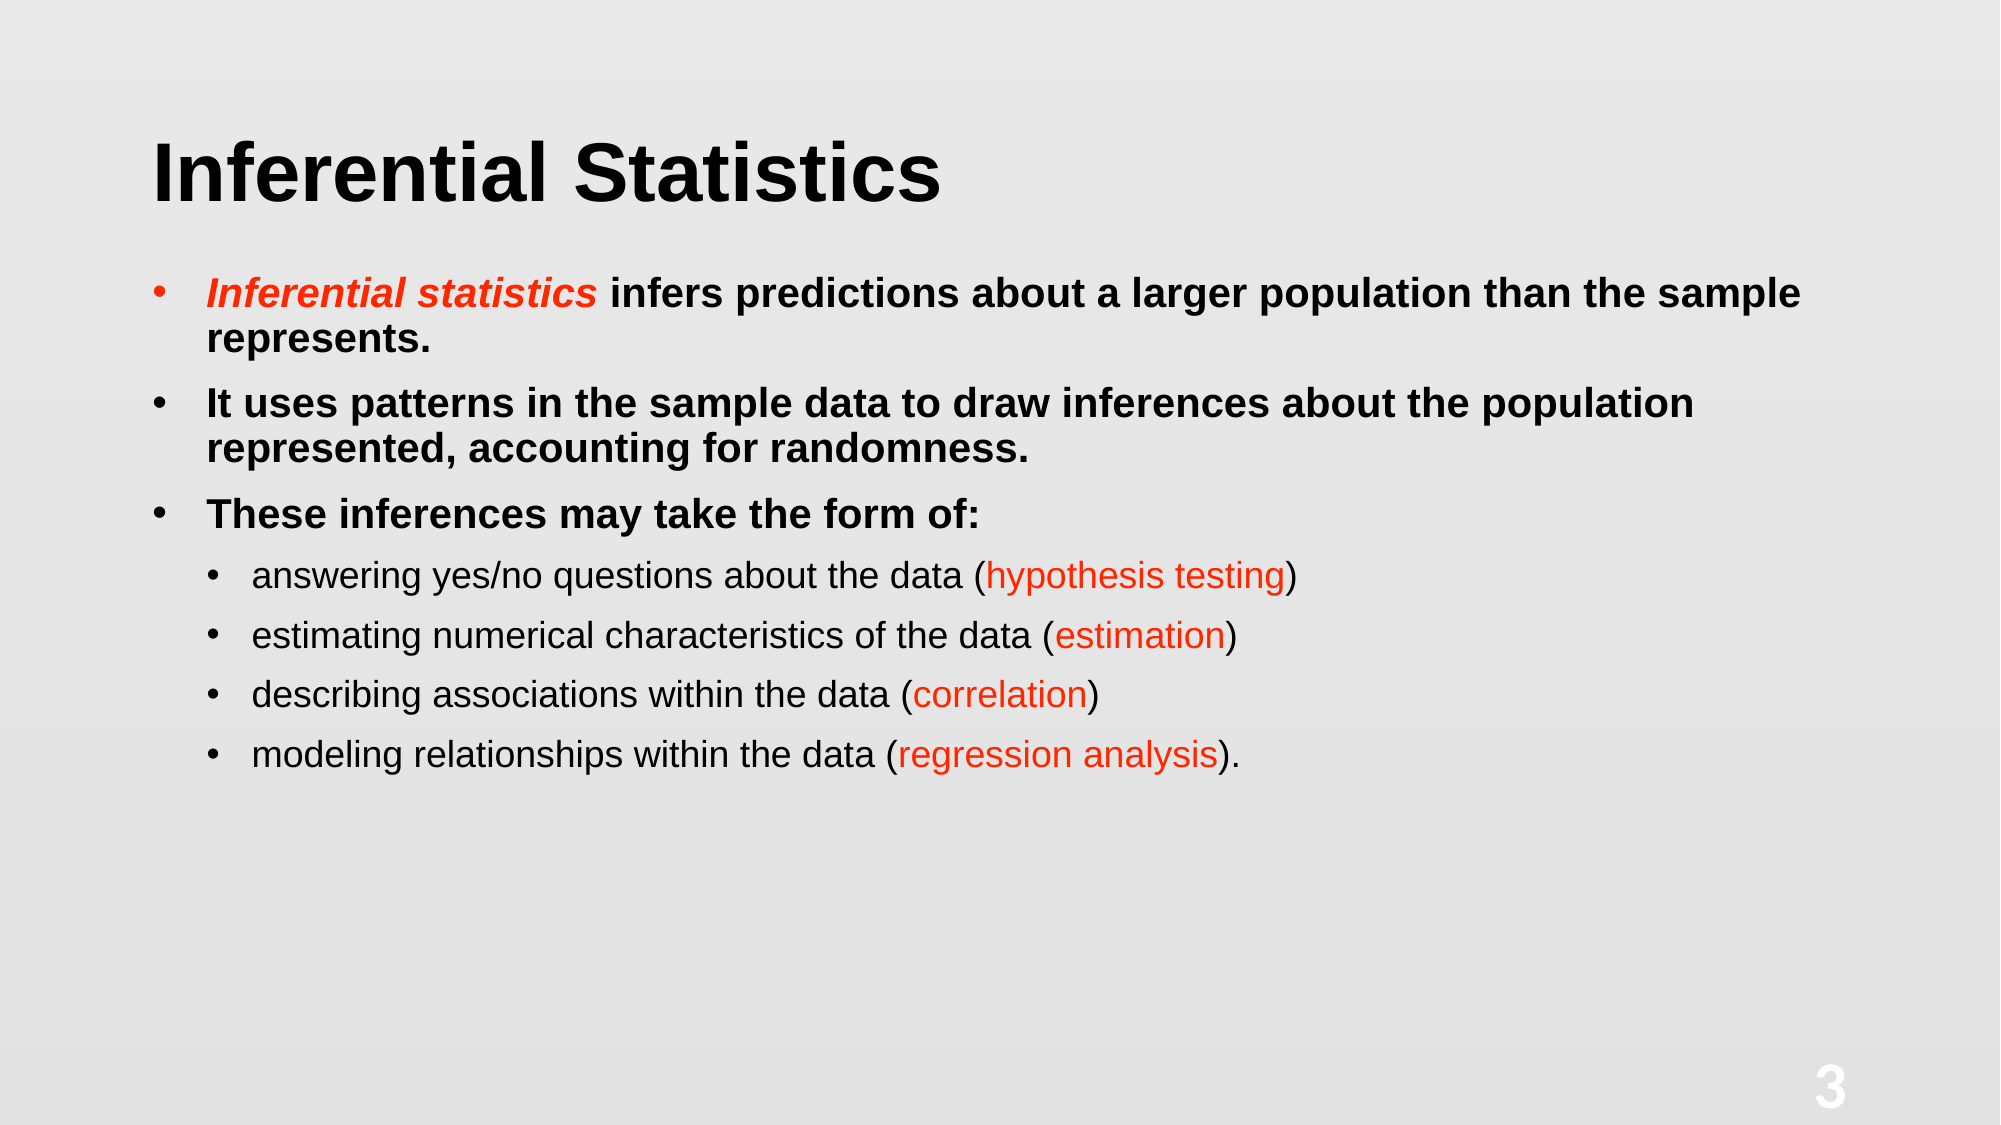

# Inferential Statistics
Inferential statistics infers predictions about a larger population than the sample represents.
It uses patterns in the sample data to draw inferences about the population represented, accounting for randomness.
These inferences may take the form of:
answering yes/no questions about the data (hypothesis testing)
estimating numerical characteristics of the data (estimation)
describing associations within the data (correlation)
modeling relationships within the data (regression analysis).
3